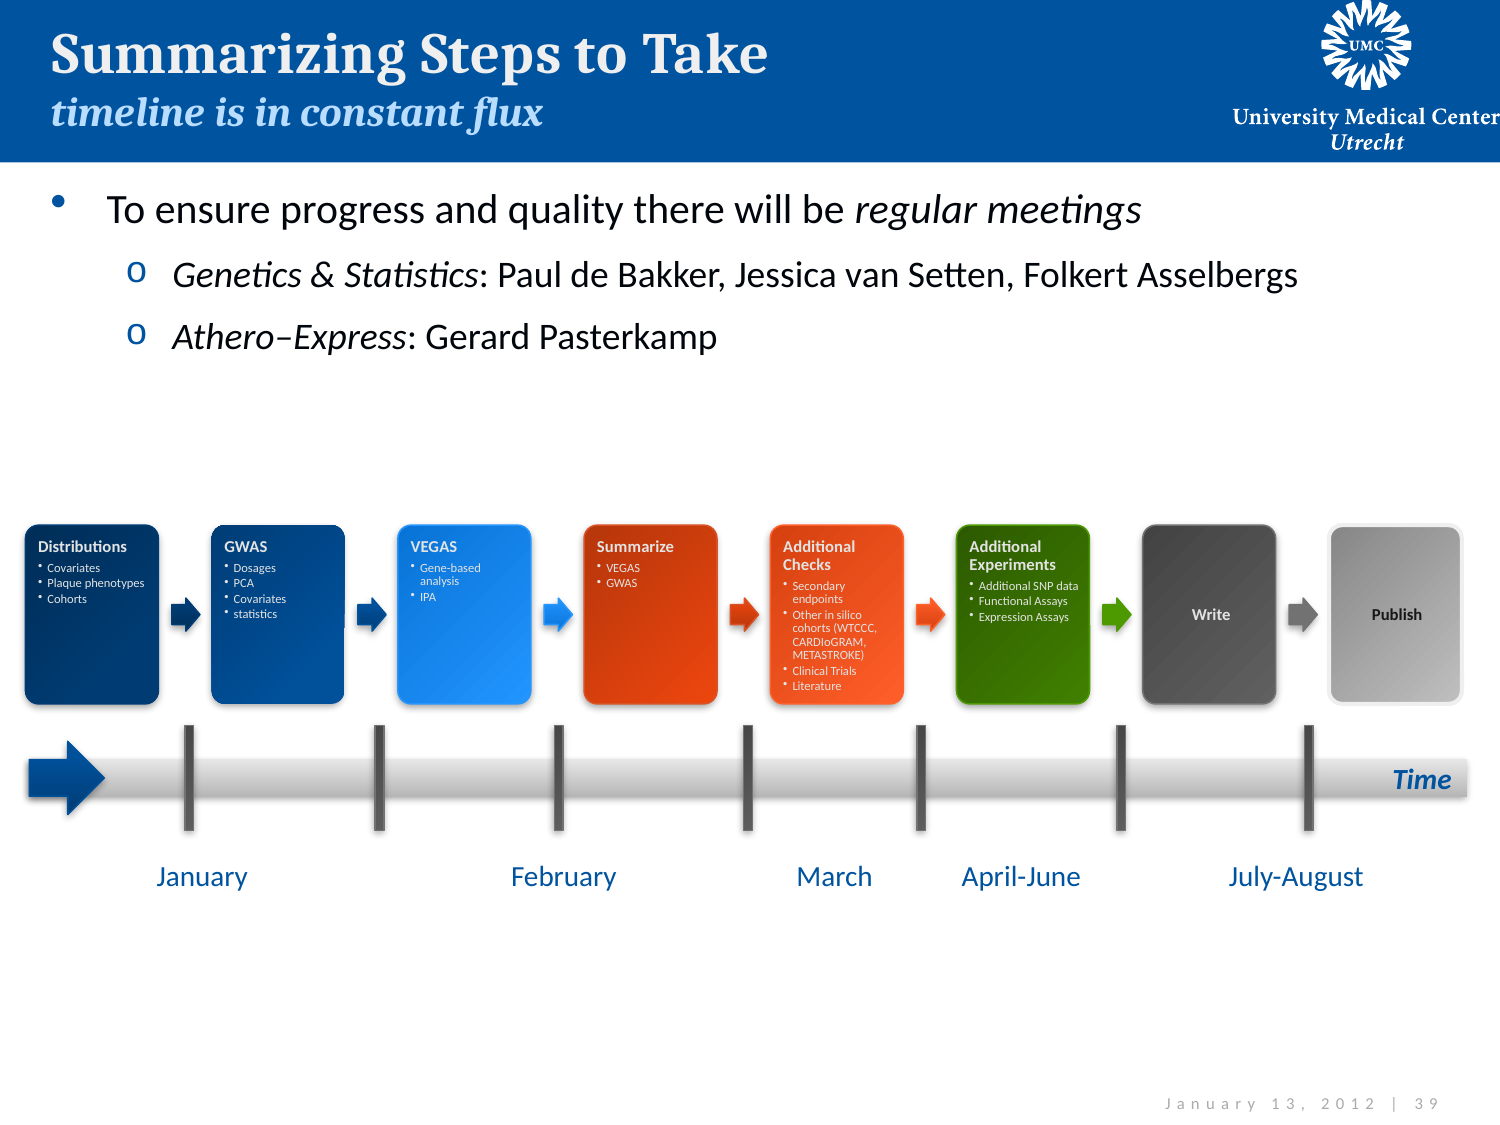

# Summarizing Steps to Take timeline is in constant flux
To ensure progress and quality there will be regular meetings
Genetics & Statistics: Paul de Bakker, Jessica van Setten, Folkert Asselbergs
Athero–Express: Gerard Pasterkamp
Distributions
Covariates
Plaque phenotypes
Cohorts

GWAS
Dosages
PCA
Covariates
statistics

VEGAS
Gene-based analysis
IPA

Summarize
VEGAS
GWAS

Additional Checks
Secondary endpoints
Other in silico cohorts (WTCCC, CARDIoGRAM, METASTROKE)
Clinical Trials
Literature

Additional Experiments
Additional SNP data
Functional Assays
Expression Assays

Write

Publish

Time
January
February
March
April-June
July-August
January 13, 2012 | 39